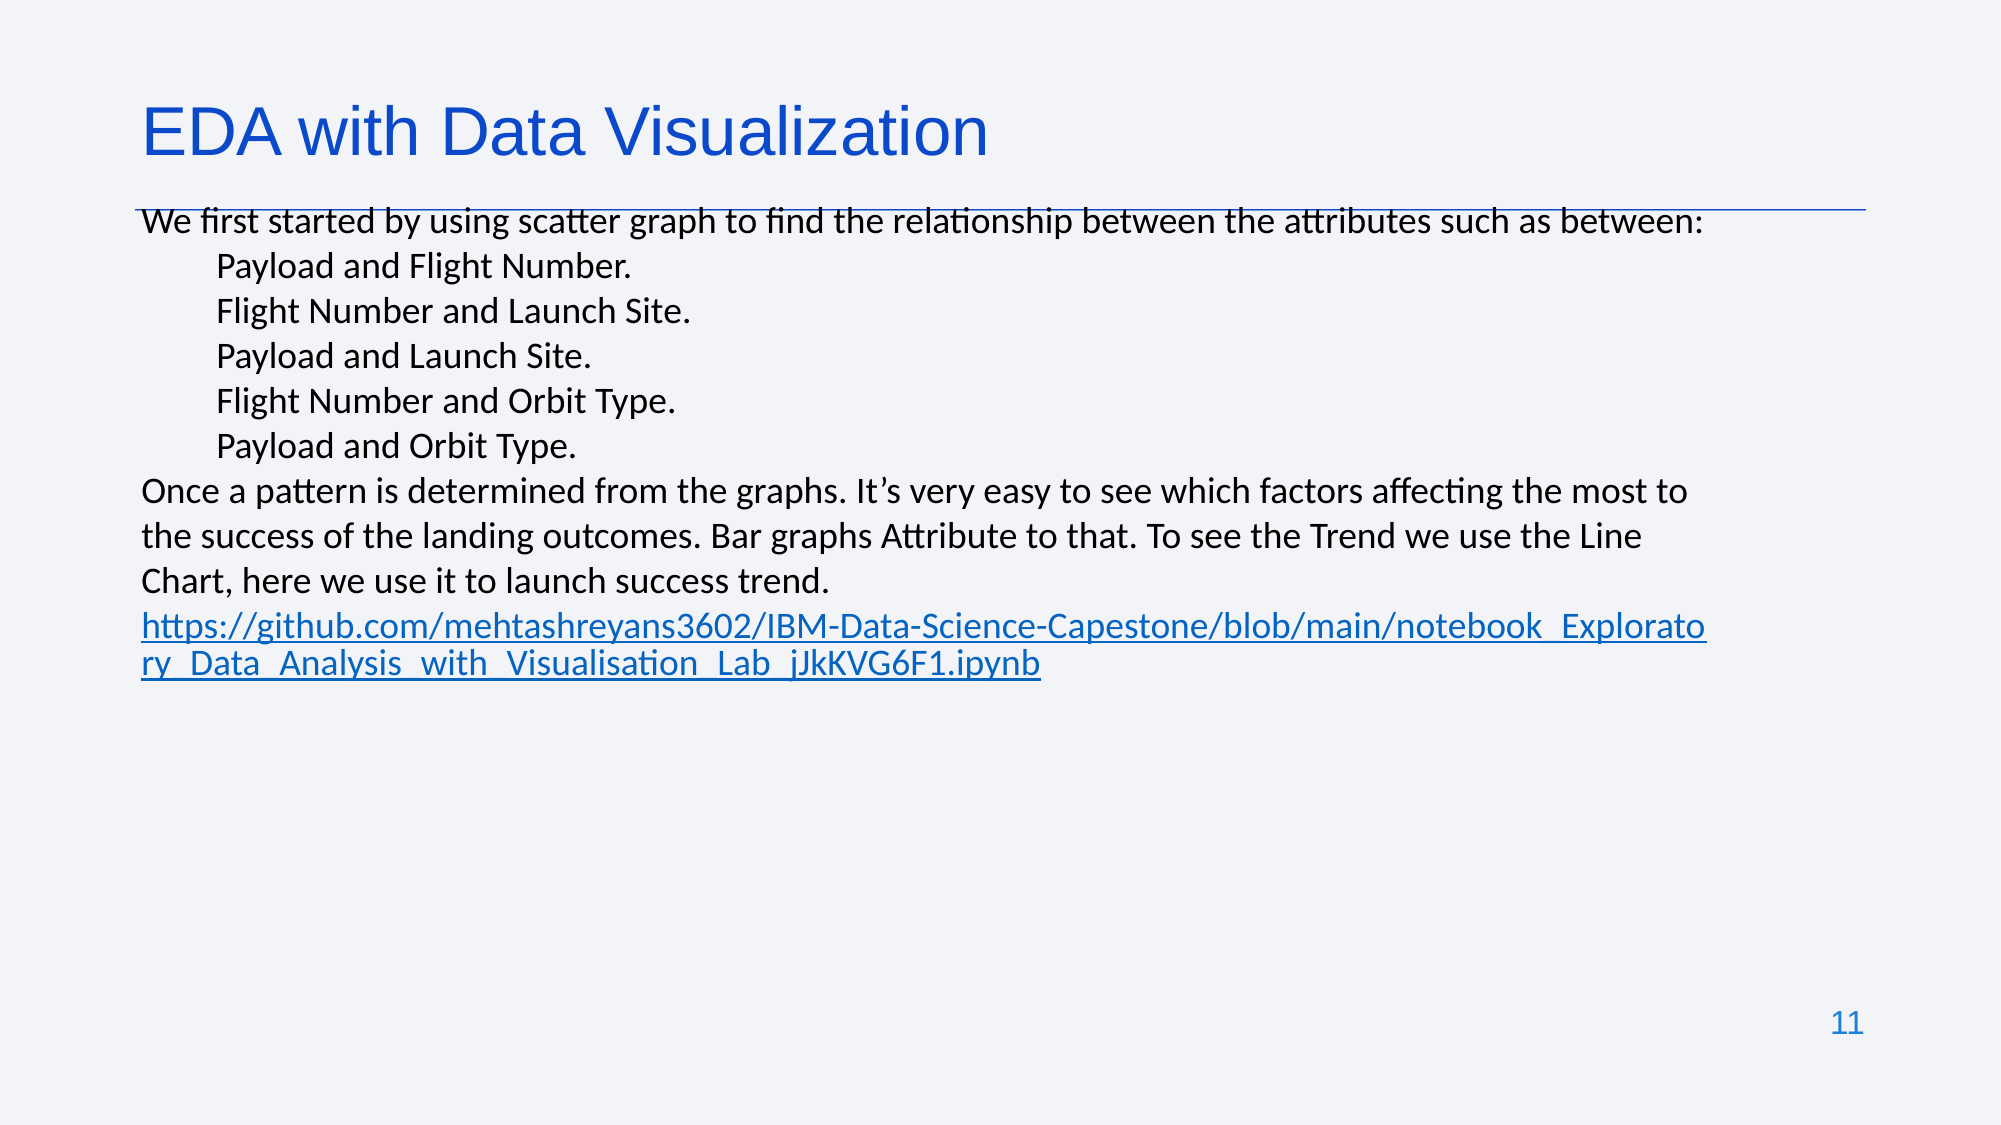

EDA with Data Visualization
We first started by using scatter graph to find the relationship between the attributes such as between:
Payload and Flight Number.
Flight Number and Launch Site.
Payload and Launch Site.
Flight Number and Orbit Type.
Payload and Orbit Type.
Once a pattern is determined from the graphs. It’s very easy to see which factors affecting the most to the success of the landing outcomes. Bar graphs Attribute to that. To see the Trend we use the Line Chart, here we use it to launch success trend.
https://github.com/mehtashreyans3602/IBM-Data-Science-Capestone/blob/main/notebook_Exploratory_Data_Analysis_with_Visualisation_Lab_jJkKVG6F1.ipynb
11